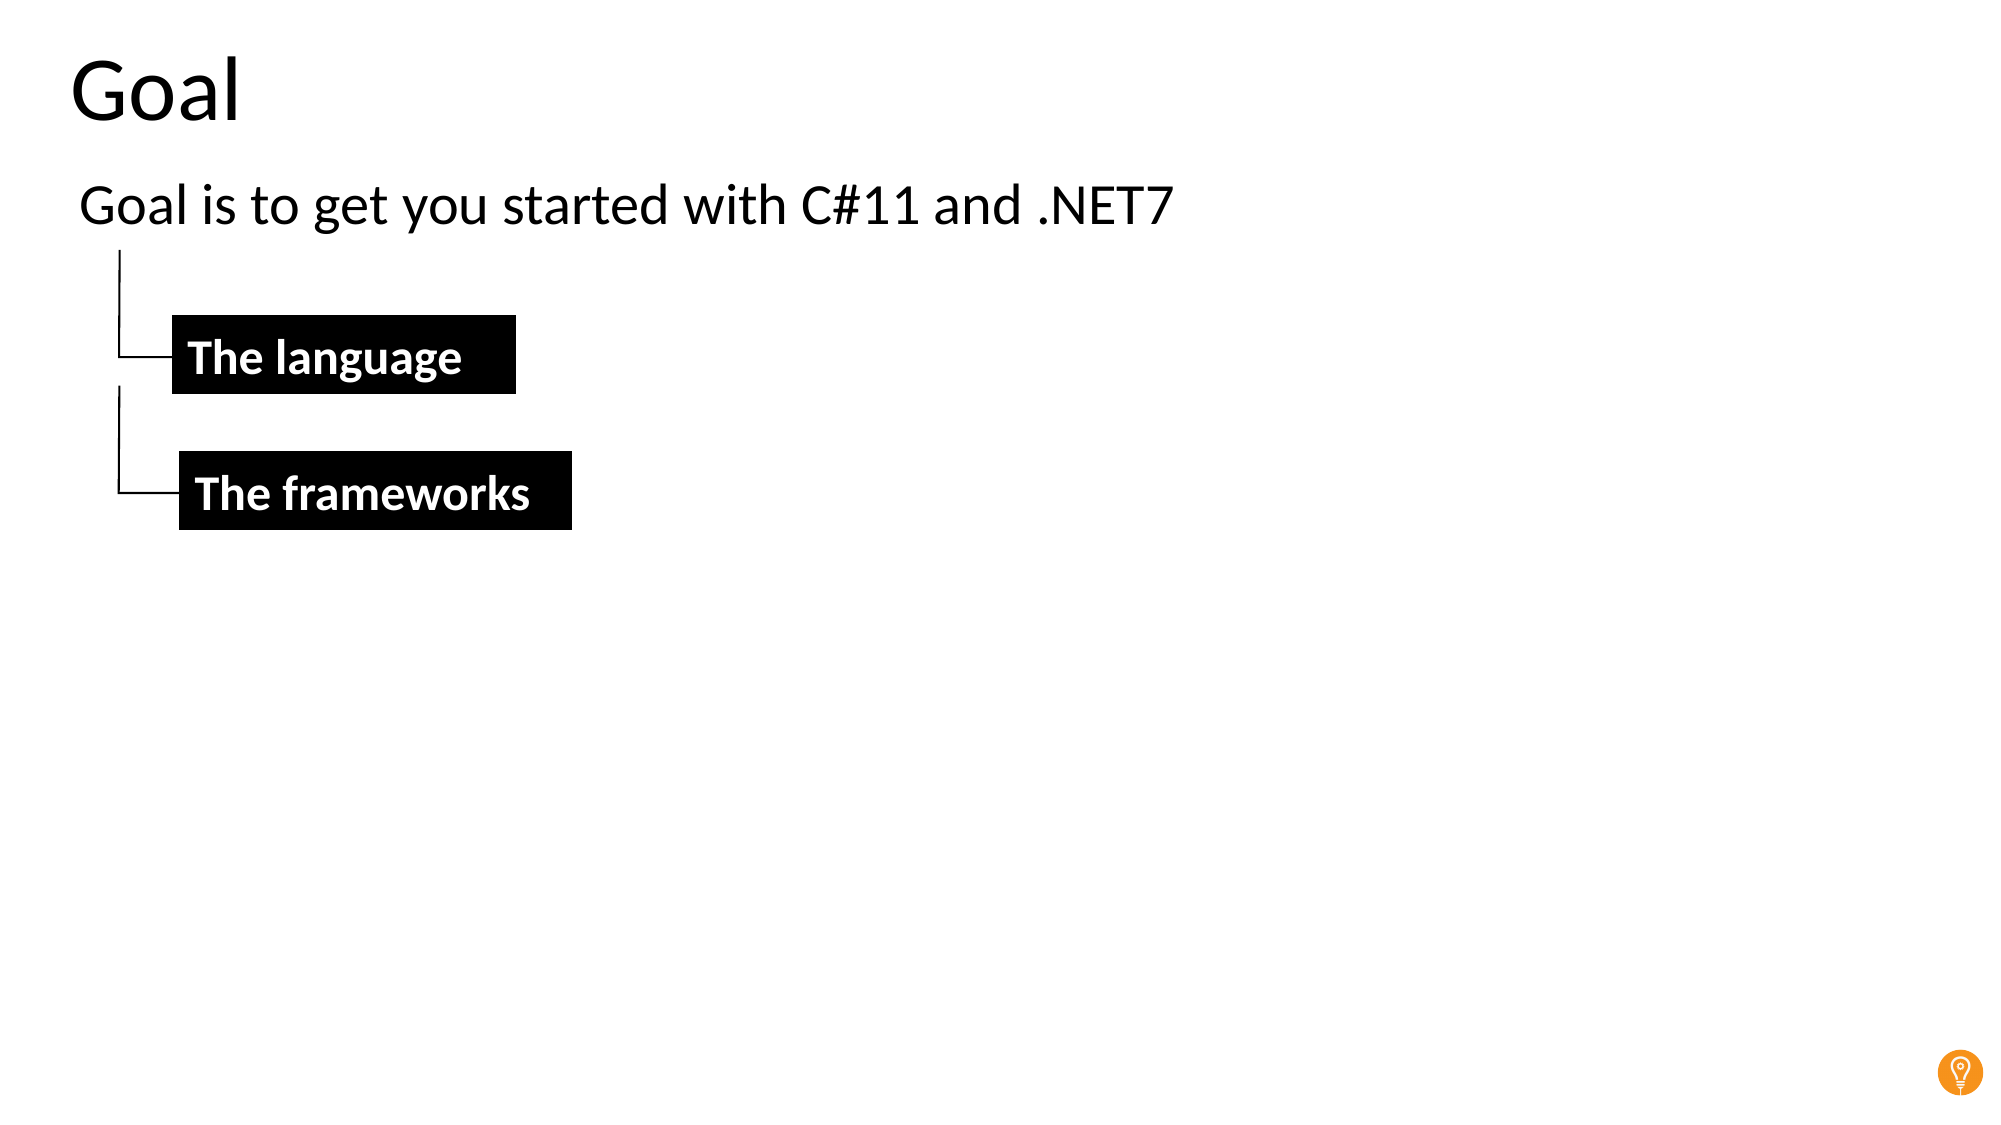

# Goal
Goal is to get you started with C#11 and .NET7
The language
The frameworks